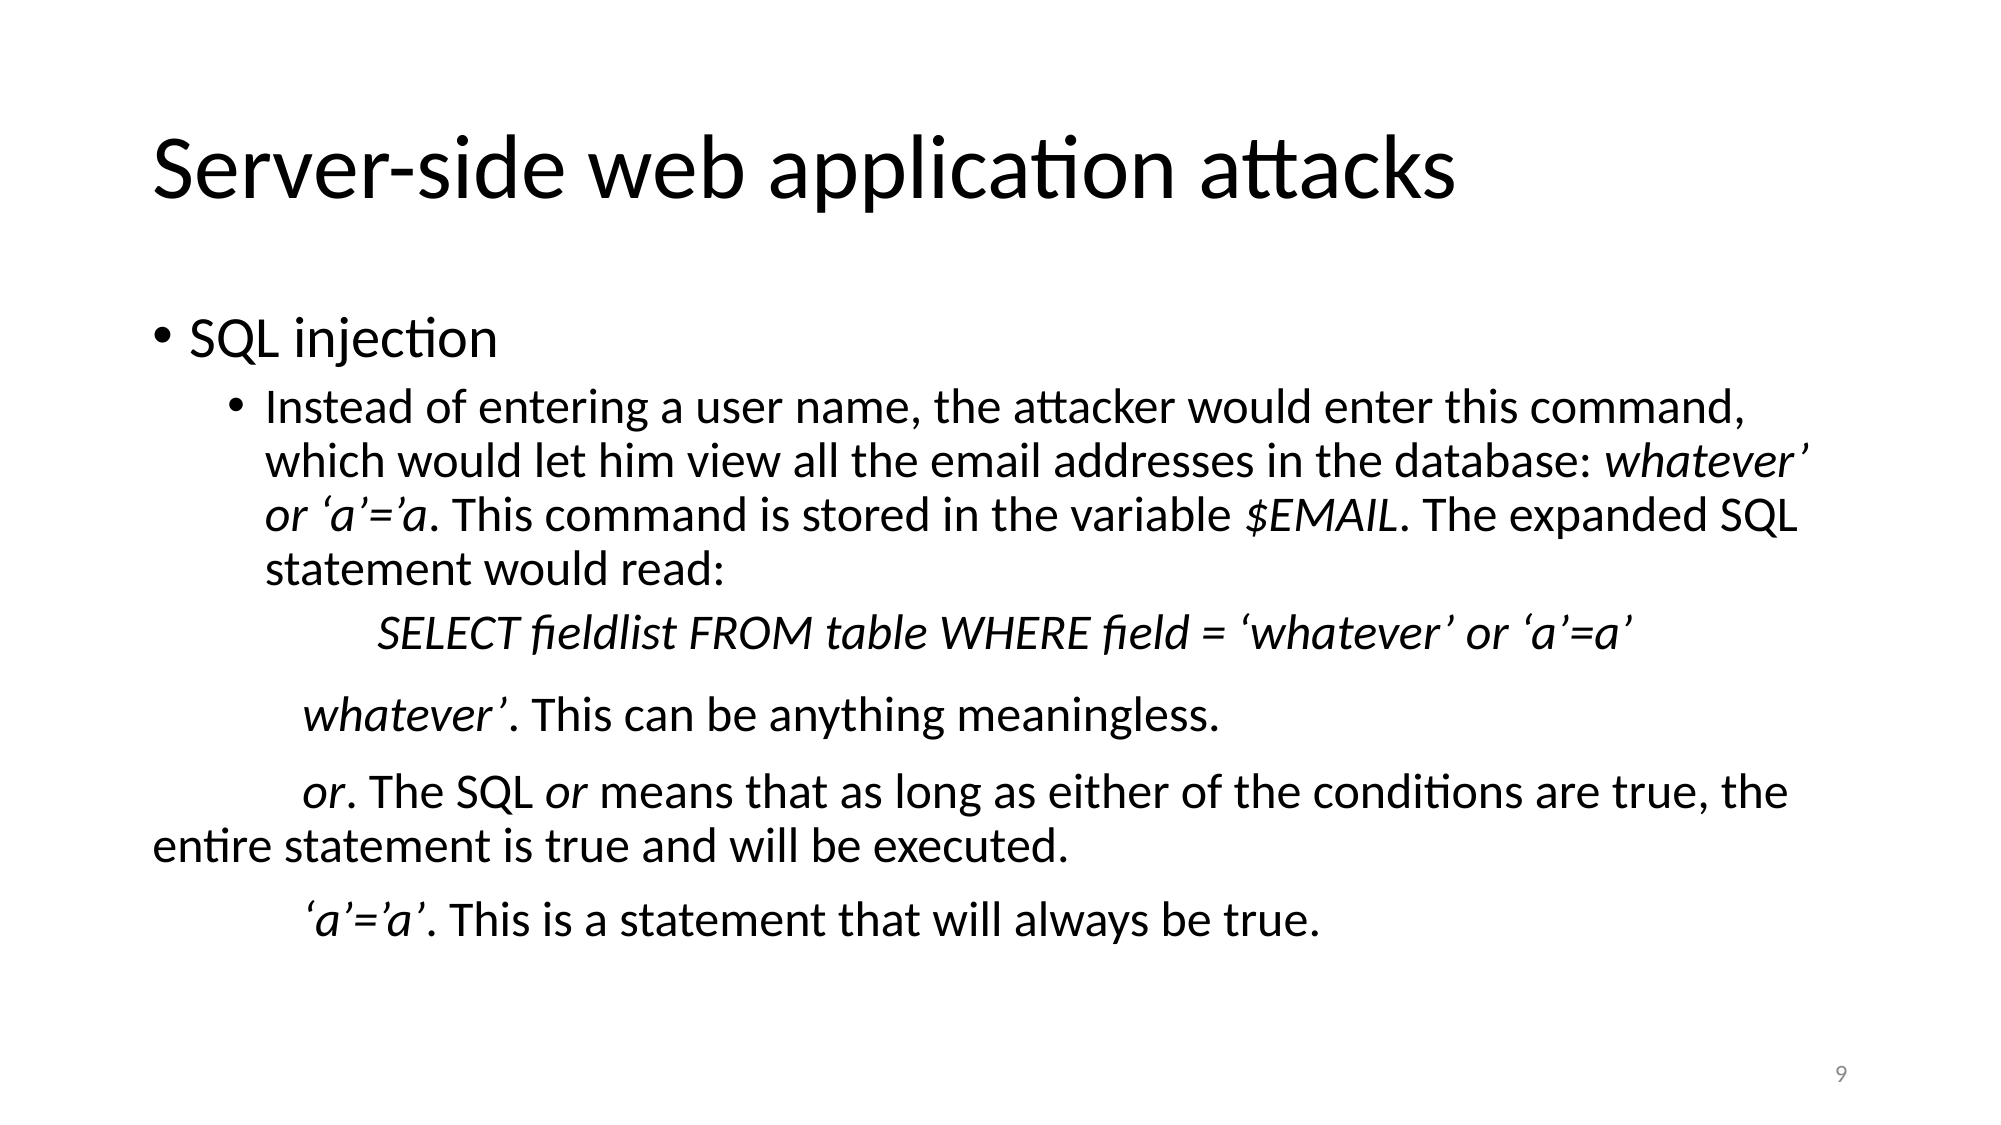

# Server-side web application attacks
SQL injection
Instead of entering a user name, the attacker would enter this command, which would let him view all the email addresses in the database: whatever’ or ‘a’=’a. This command is stored in the variable $EMAIL. The expanded SQL statement would read:
	SELECT fieldlist FROM table WHERE field = ‘whatever’ or ‘a’=a’
	whatever’. This can be anything meaningless.
	or. The SQL or means that as long as either of the conditions are true, the 	entire statement is true and will be executed.
	‘a’=’a’. This is a statement that will always be true.

9